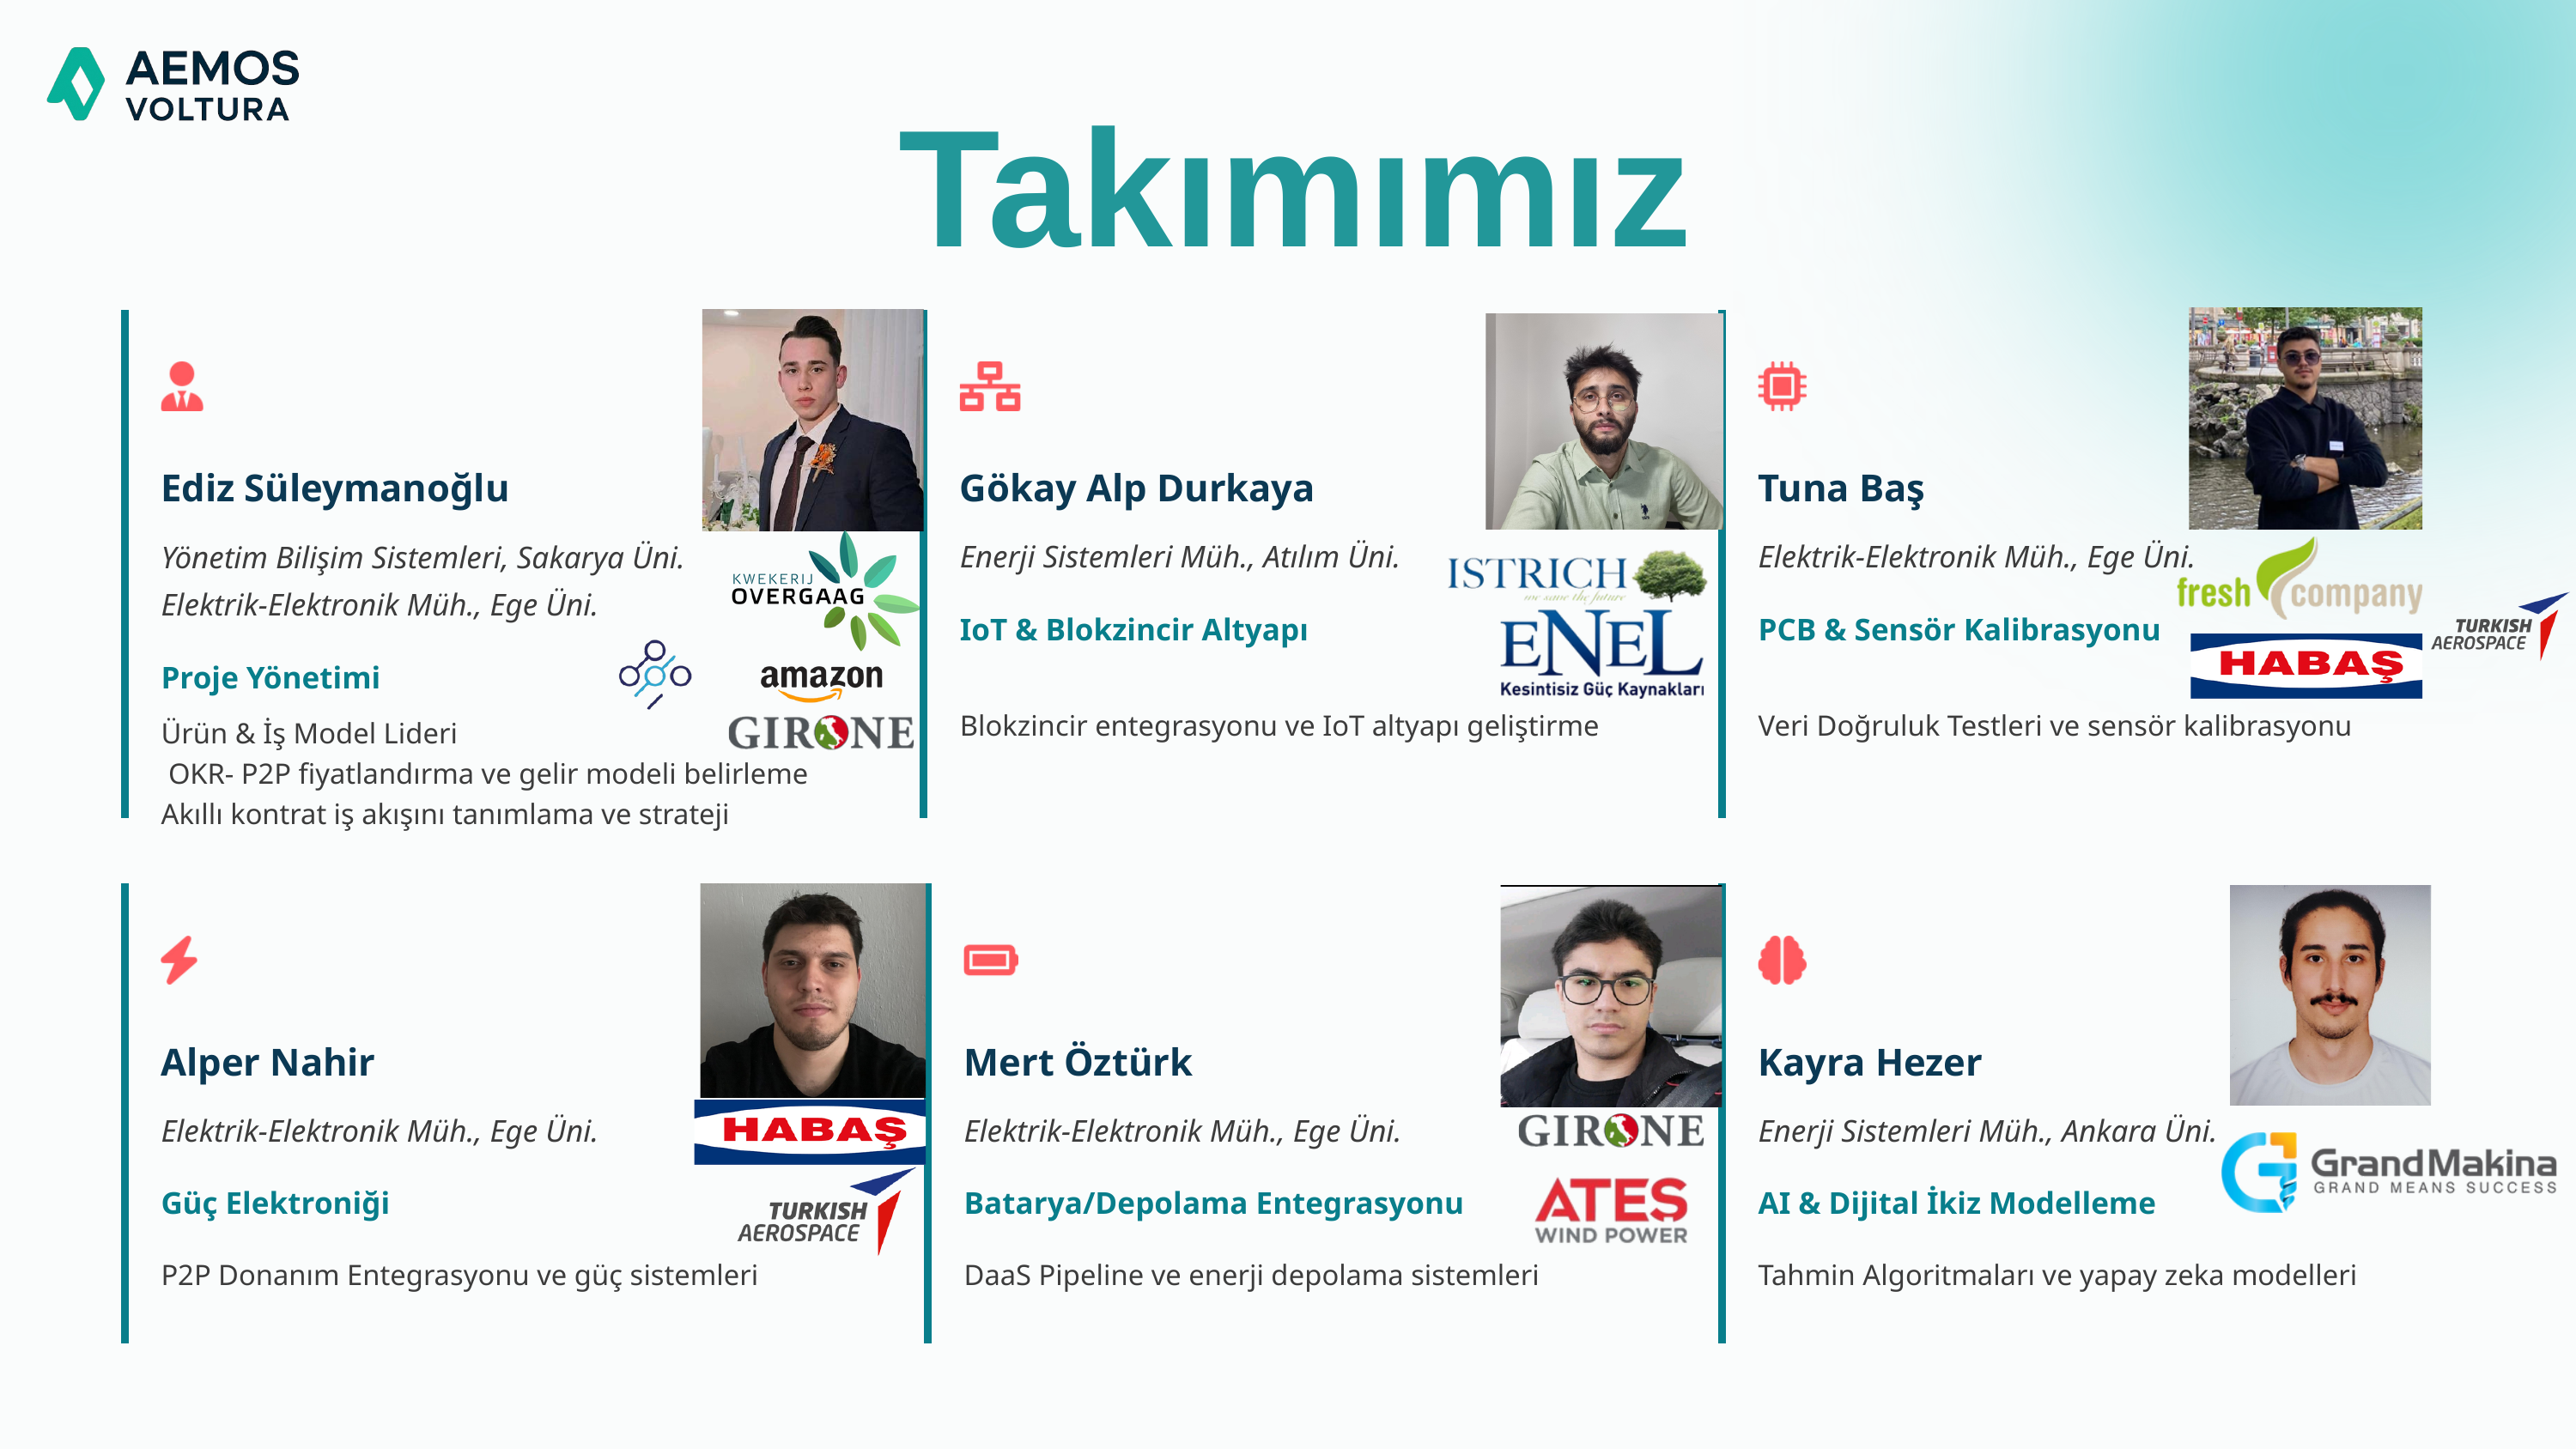

Takımımız

Ediz Süleymanoğlu

Gökay Alp Durkaya

Tuna Baş

Enerji Sistemleri Müh., Atılım Üni.

Elektrik-Elektronik Müh., Ege Üni.

Yönetim Bilişim Sistemleri, Sakarya Üni.

Elektrik-Elektronik Müh., Ege Üni.

IoT & Blokzincir Altyapı

PCB & Sensör Kalibrasyonu

Proje Yönetimi

Blokzincir entegrasyonu ve IoT altyapı geliştirme

Veri Doğruluk Testleri ve sensör kalibrasyonu

Ürün & İş Model Lideri
 OKR- P2P fiyatlandırma ve gelir modeli belirleme Akıllı kontrat iş akışını tanımlama ve strateji

Alper Nahir

Elektrik-Elektronik Müh., Ege Üni.

Güç Elektroniği

P2P Donanım Entegrasyonu ve güç sistemleri

Mert Öztürk

Kayra Hezer

Elektrik-Elektronik Müh., Ege Üni.

Enerji Sistemleri Müh., Ankara Üni.

Batarya/Depolama Entegrasyonu

AI & Dijital İkiz Modelleme

DaaS Pipeline ve enerji depolama sistemleri

Tahmin Algoritmaları ve yapay zeka modelleri